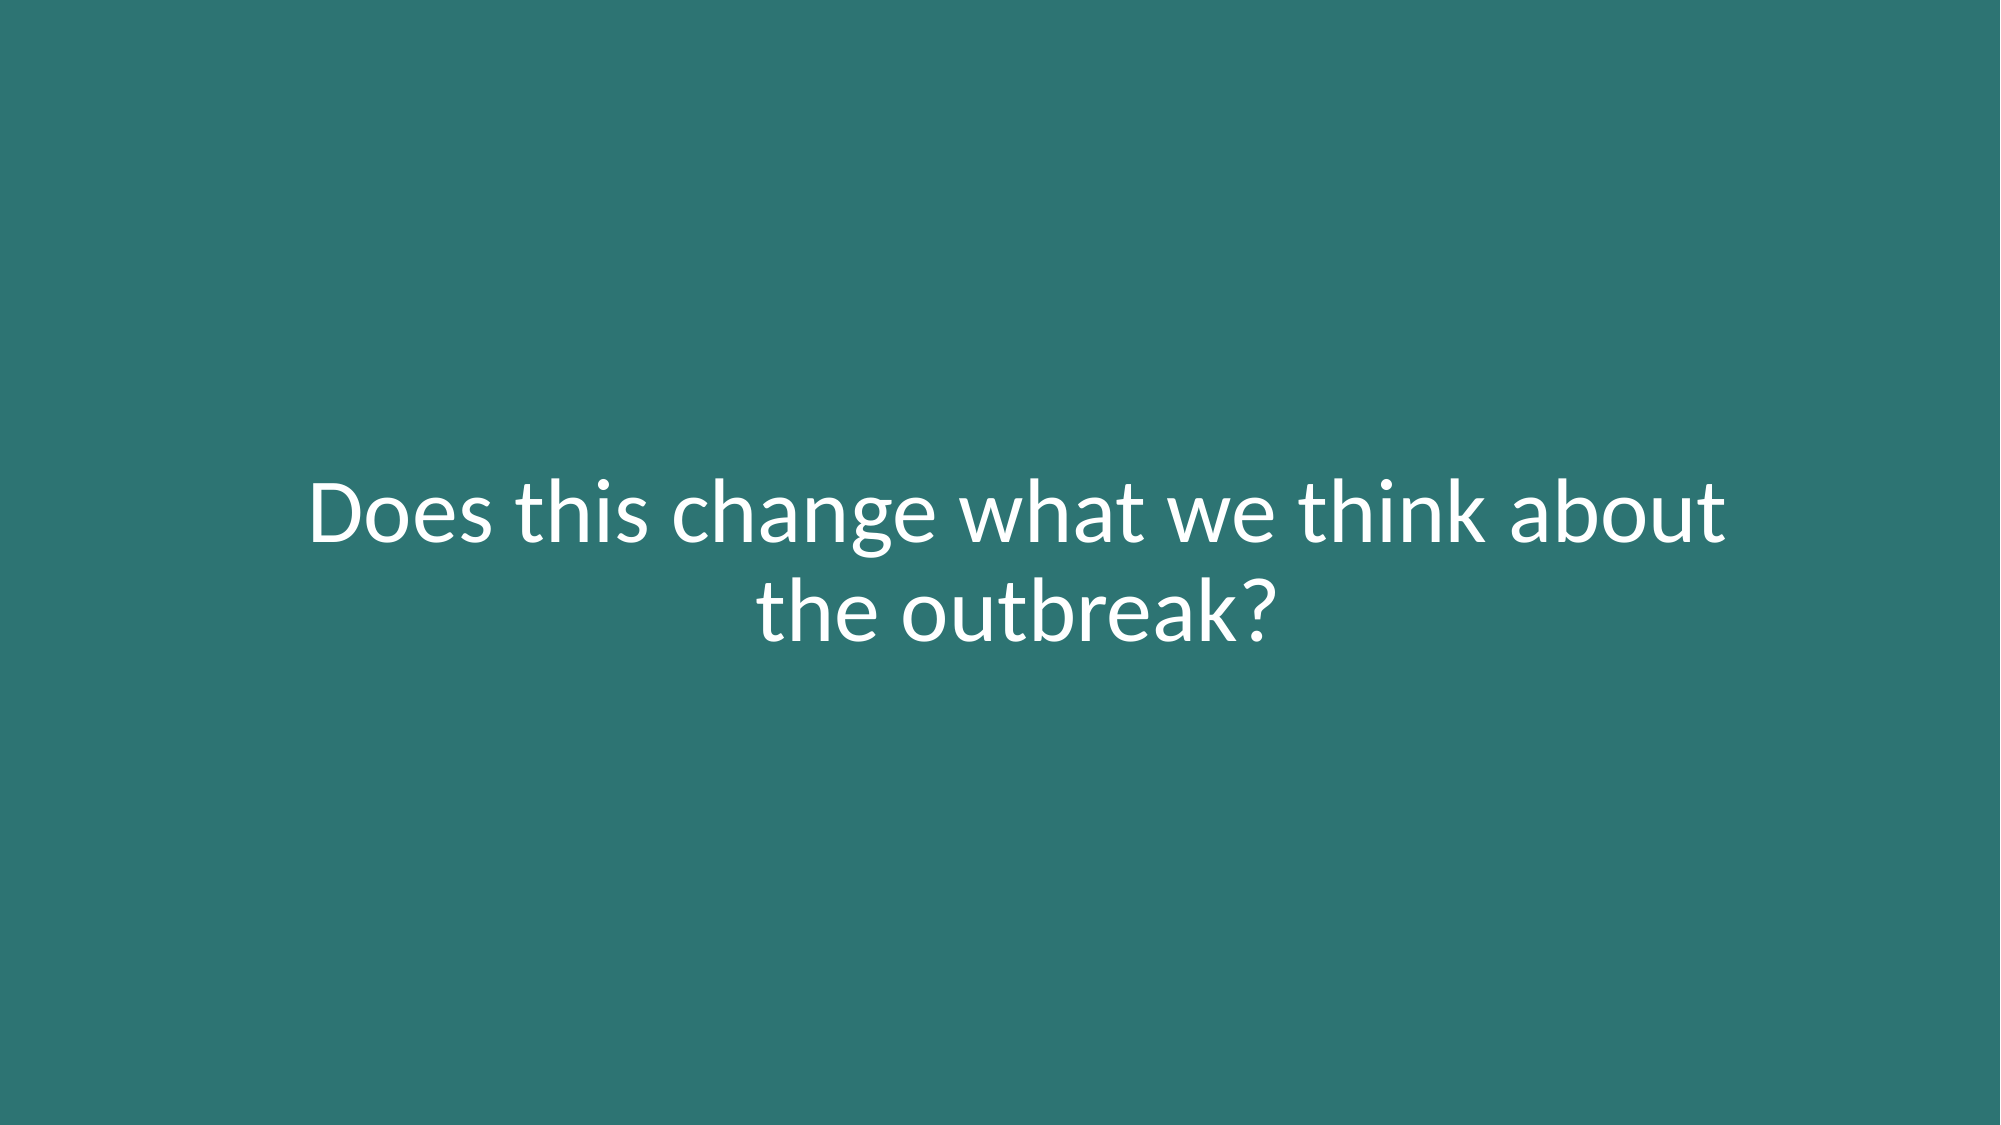

# Does this change what we think about the outbreak?